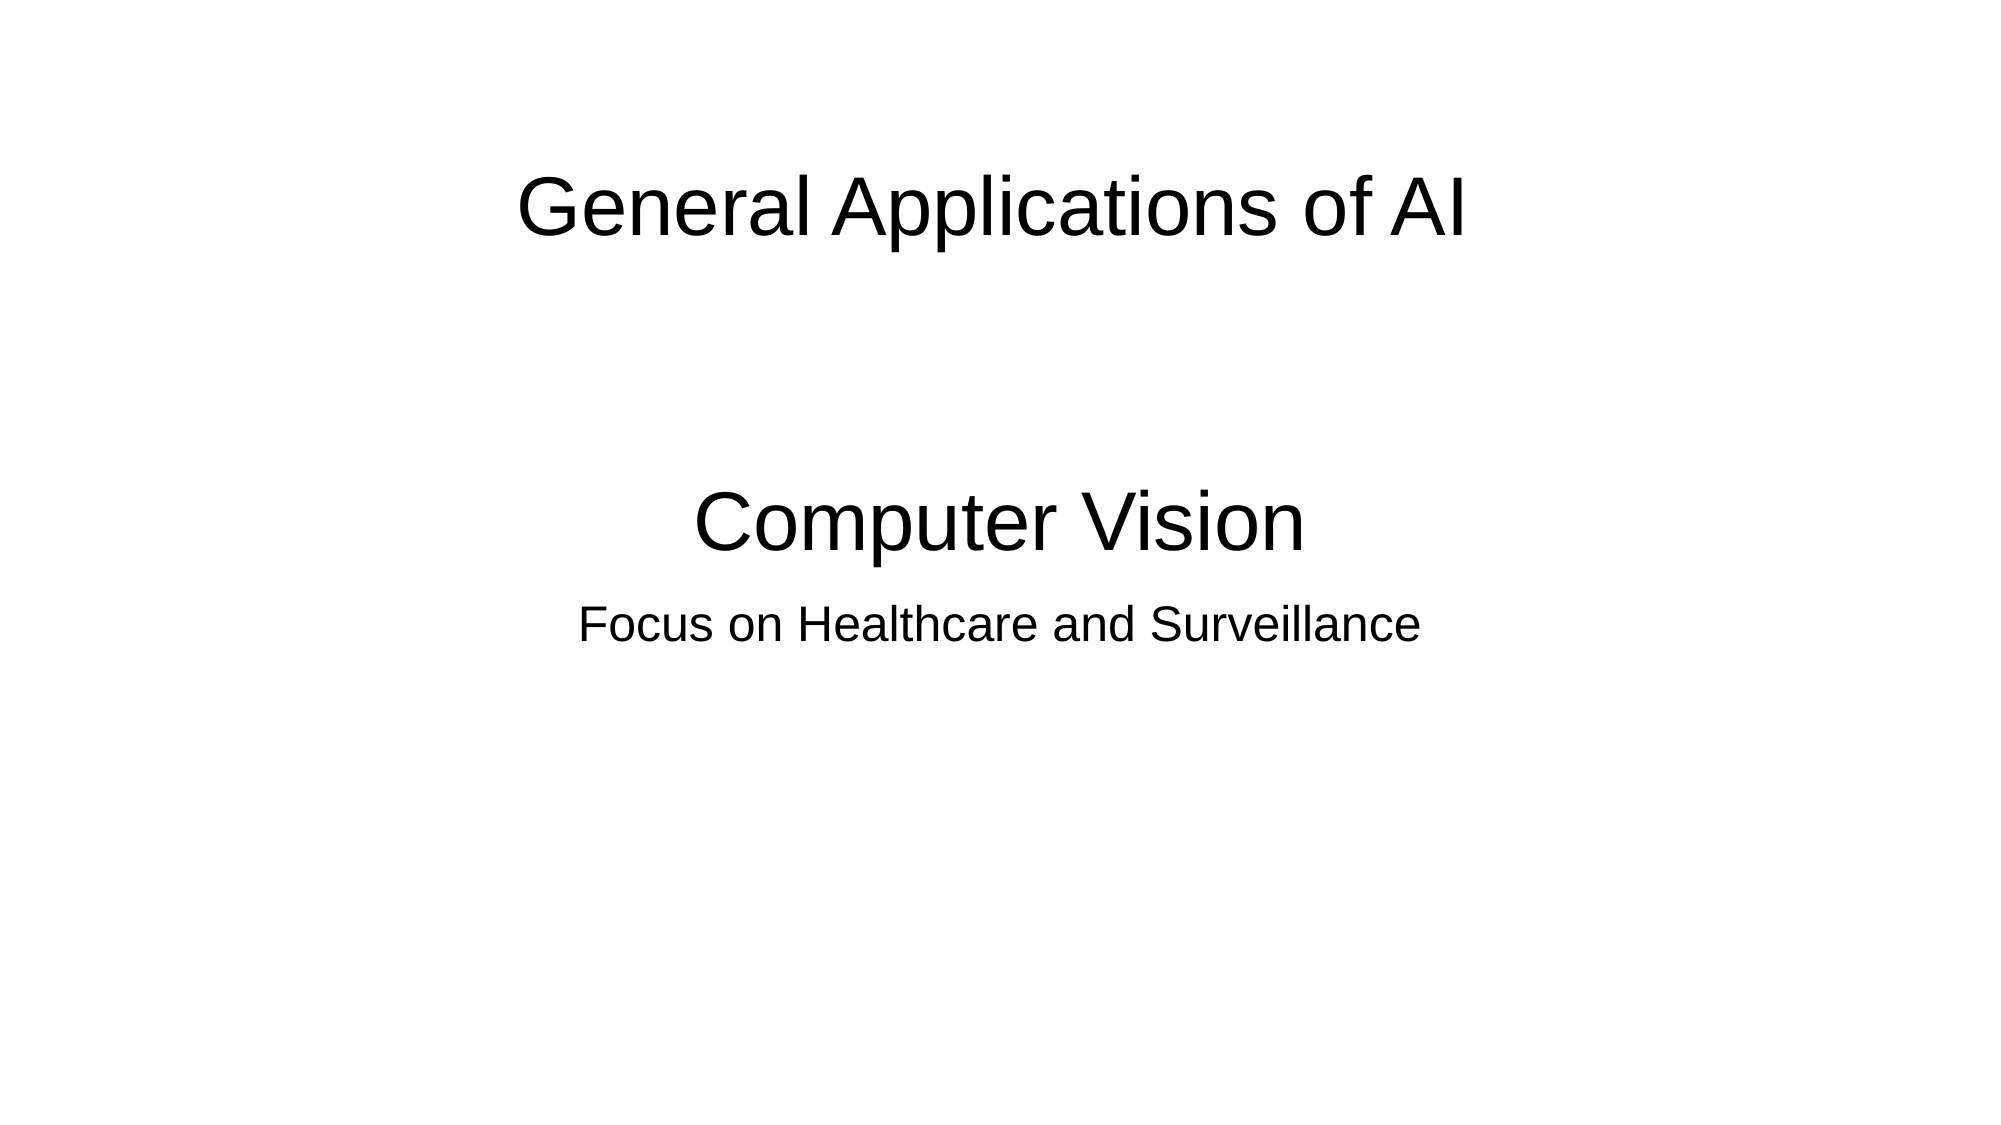

General Applications of AI
# Computer Vision
Focus on Healthcare and Surveillance